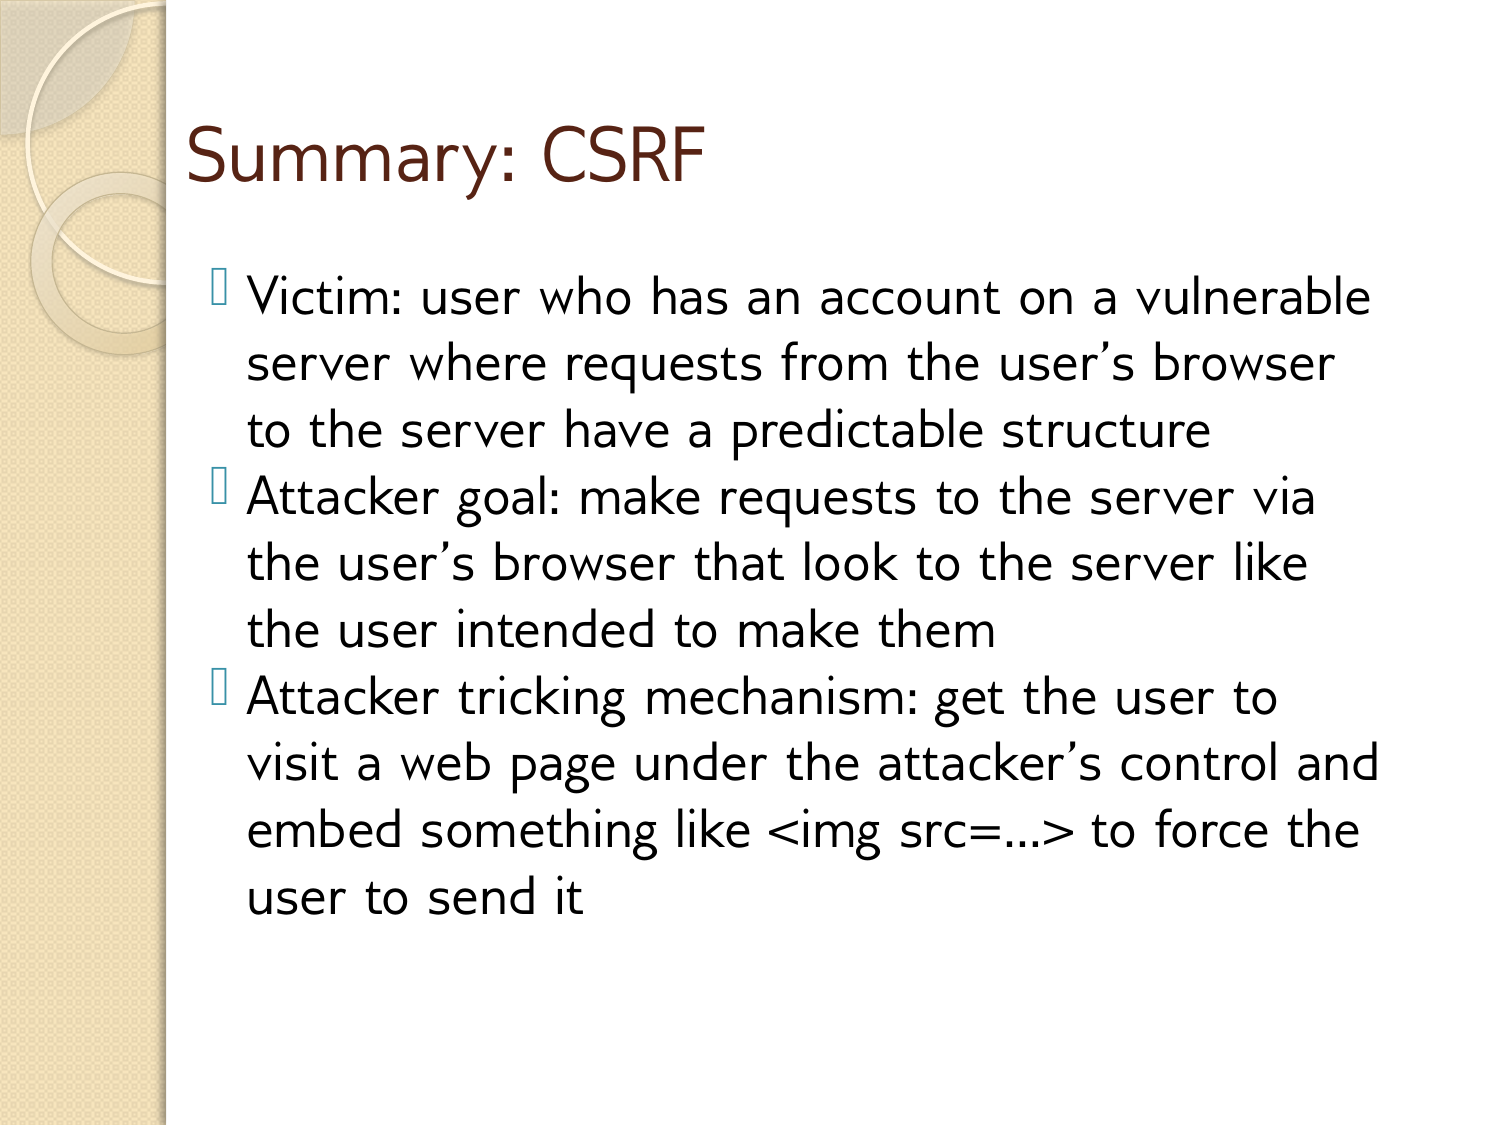

# Summary: CSRF
Victim: user who has an account on a vulnerable server where requests from the user’s browser to the server have a predictable structure
Attacker goal: make requests to the server via the user’s browser that look to the server like the user intended to make them
Attacker tricking mechanism: get the user to visit a web page under the attacker’s control and embed something like <img src=…> to force the user to send it